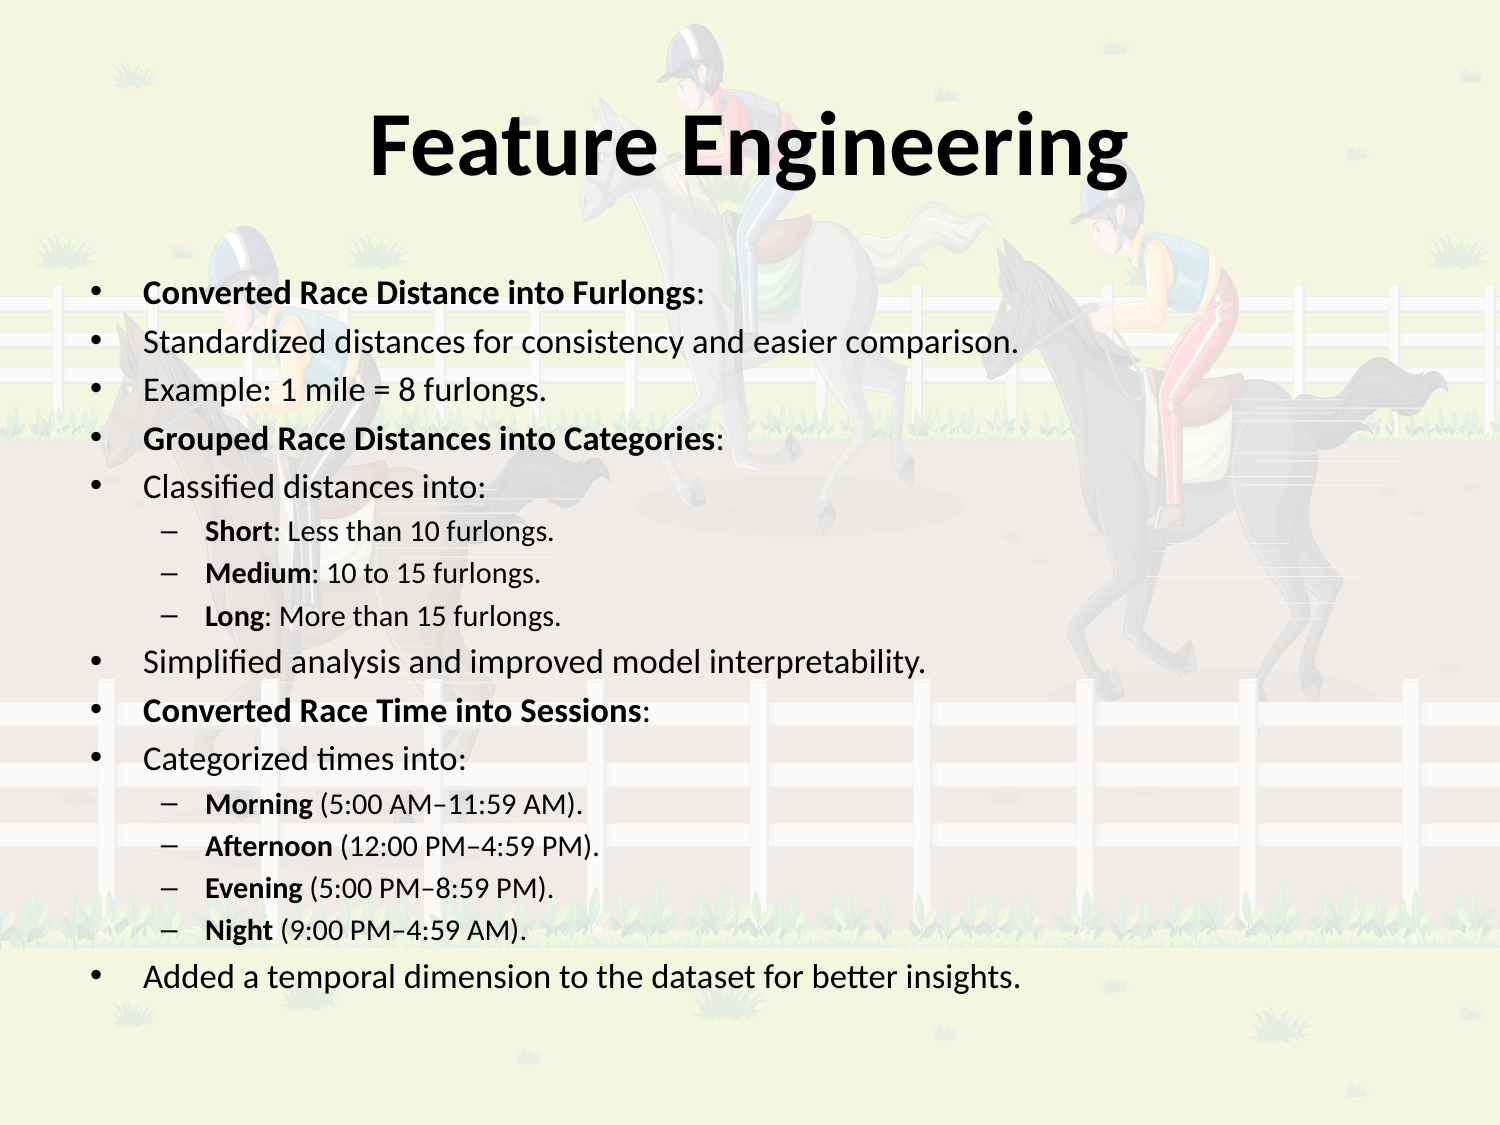

# Feature Engineering
Converted Race Distance into Furlongs:
Standardized distances for consistency and easier comparison.
Example: 1 mile = 8 furlongs.
Grouped Race Distances into Categories:
Classified distances into:
Short: Less than 10 furlongs.
Medium: 10 to 15 furlongs.
Long: More than 15 furlongs.
Simplified analysis and improved model interpretability.
Converted Race Time into Sessions:
Categorized times into:
Morning (5:00 AM–11:59 AM).
Afternoon (12:00 PM–4:59 PM).
Evening (5:00 PM–8:59 PM).
Night (9:00 PM–4:59 AM).
Added a temporal dimension to the dataset for better insights.